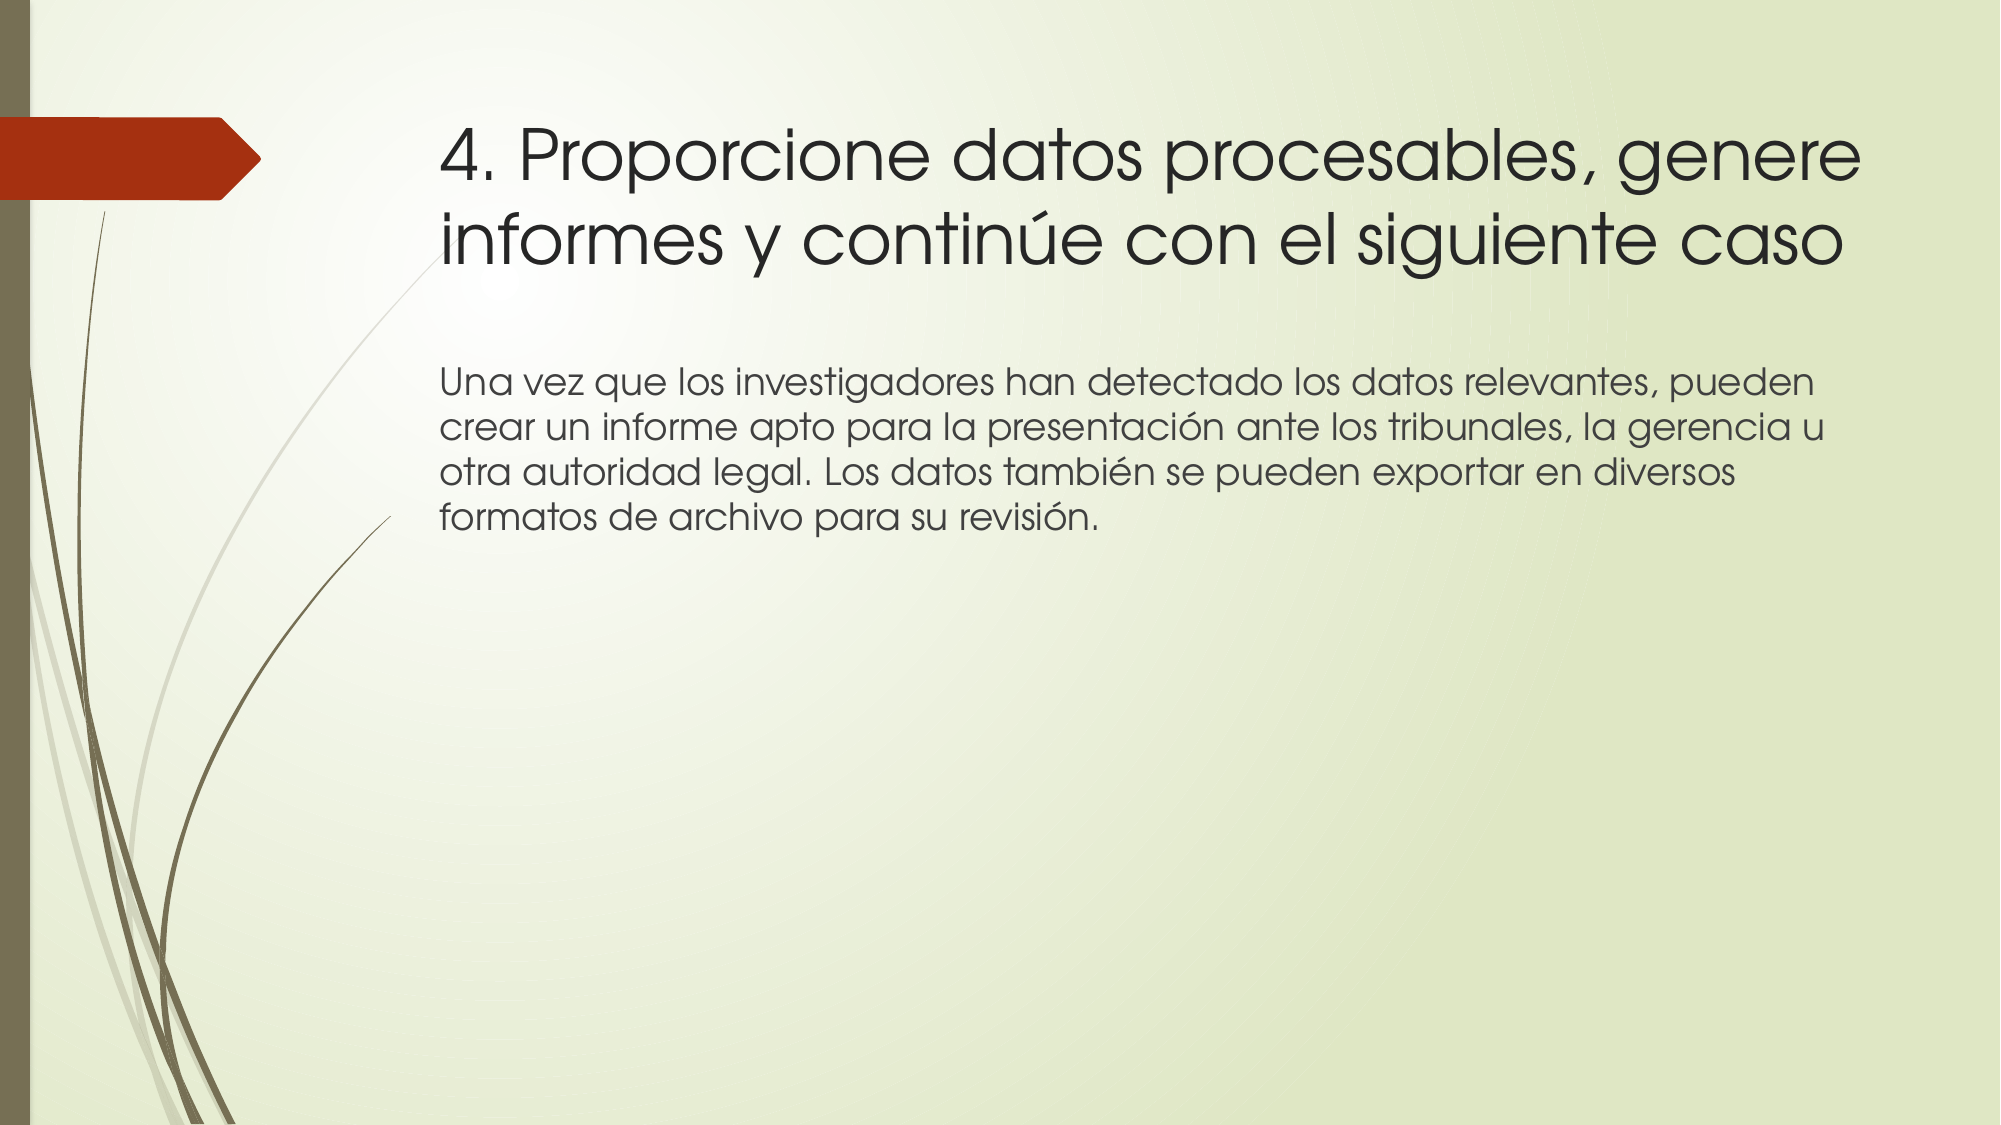

# 4. Proporcione datos procesables, genere informes y continúe con el siguiente caso
Una vez que los investigadores han detectado los datos relevantes, pueden crear un informe apto para la presentación ante los tribunales, la gerencia u otra autoridad legal. Los datos también se pueden exportar en diversos formatos de archivo para su revisión.